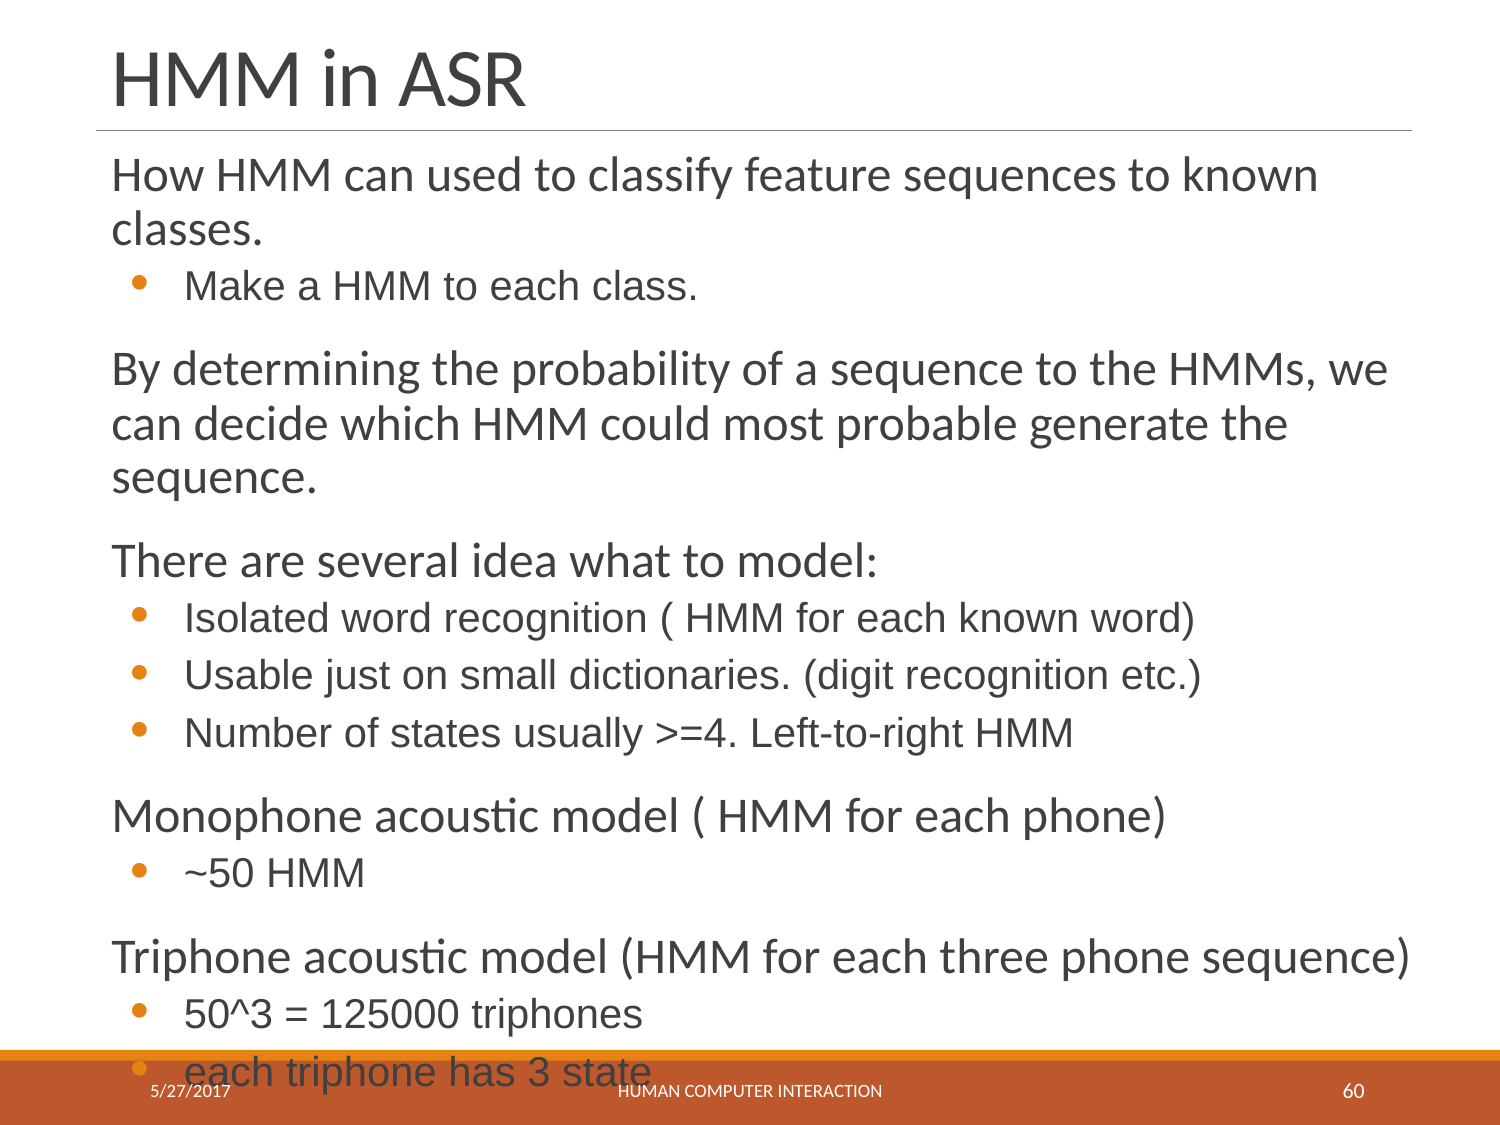

# HMM in ASR
How HMM can used to classify feature sequences to known classes.
Make a HMM to each class.
By determining the probability of a sequence to the HMMs, we can decide which HMM could most probable generate the sequence.
There are several idea what to model:
Isolated word recognition ( HMM for each known word)
Usable just on small dictionaries. (digit recognition etc.)
Number of states usually >=4. Left-to-right HMM
Monophone acoustic model ( HMM for each phone)
~50 HMM
Triphone acoustic model (HMM for each three phone sequence)
50^3 = 125000 triphones
each triphone has 3 state

5/27/2017
Human Computer Interaction
60